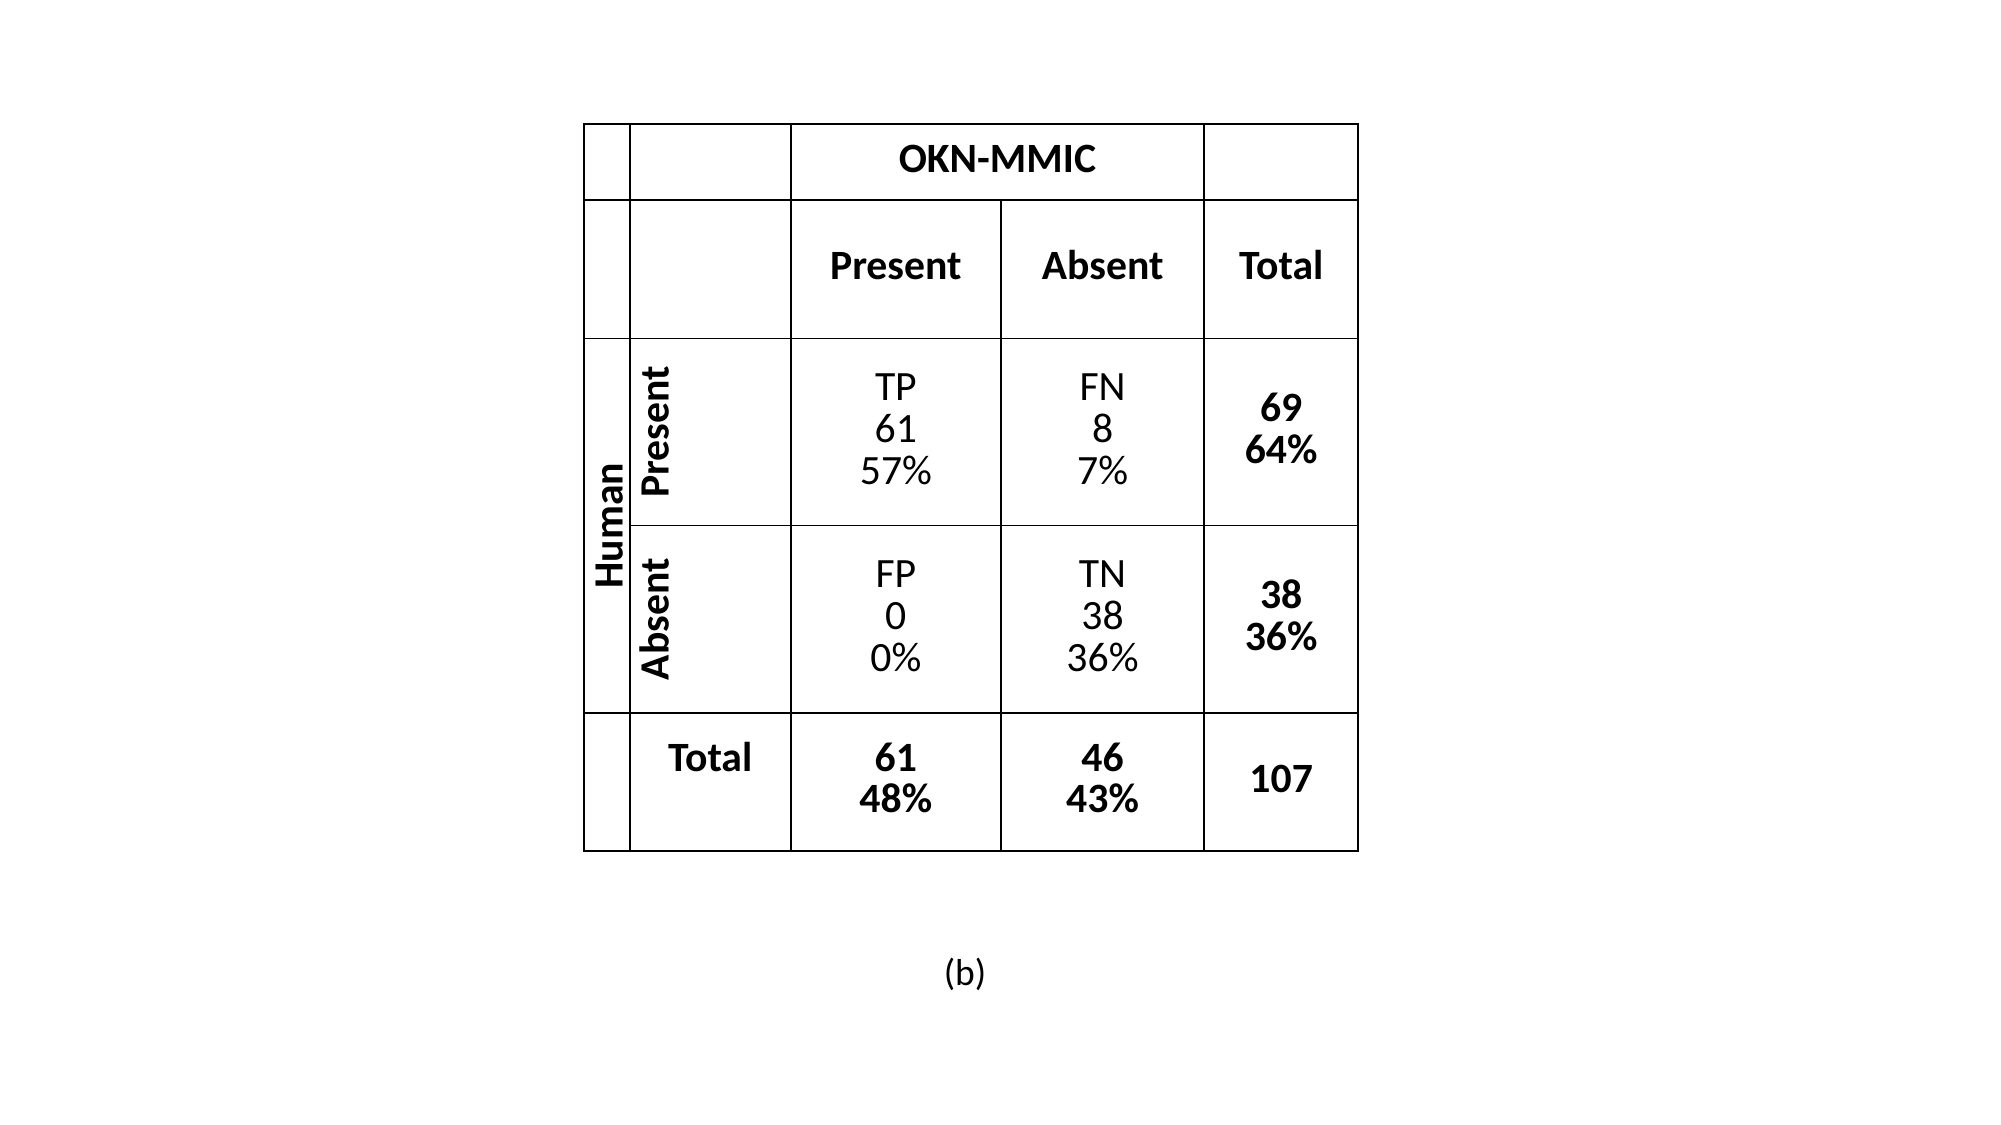

|  |  | OKN-MMIC |  |  |
| --- | --- | --- | --- | --- |
|  |  | Present | Absent | Total |
| Human | Present | TP 61 57% | FN 8 7% | 69 64% |
|  | Absent | FP 0 0% | TN 38 36% | 38 36% |
|  | Total | 61 48% | 46 43% | 107 |
(b)